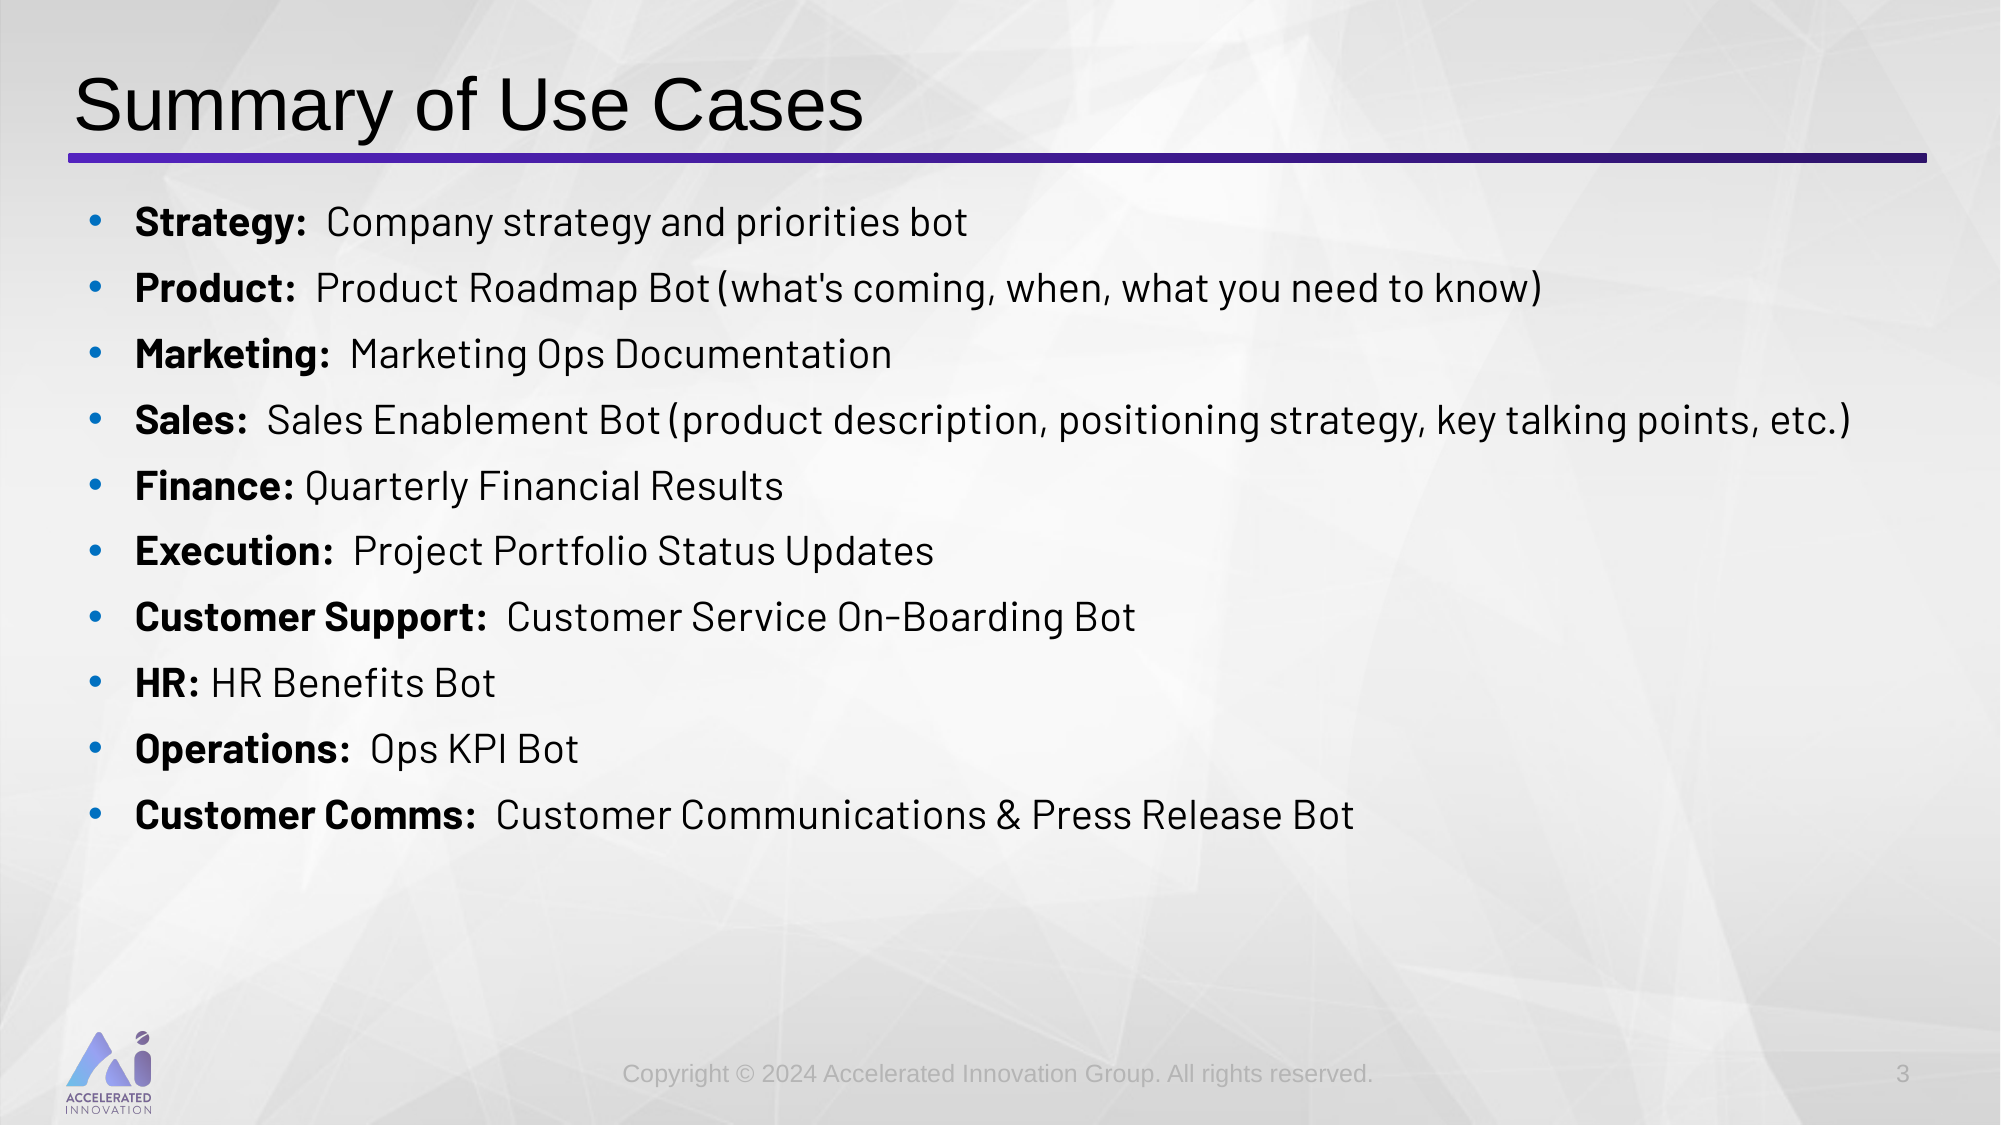

# Summary of Use Cases
Strategy:  Company strategy and priorities bot
Product:  Product Roadmap Bot (what's coming, when, what you need to know)
Marketing:  Marketing Ops Documentation
Sales:  Sales Enablement Bot (product description, positioning strategy, key talking points, etc.)
Finance: Quarterly Financial Results
Execution:  Project Portfolio Status Updates
Customer Support:  Customer Service On-Boarding Bot
HR: HR Benefits Bot
Operations:  Ops KPI Bot
Customer Comms:  Customer Communications & Press Release Bot

3
Copyright © 2024 Accelerated Innovation Group. All rights reserved.